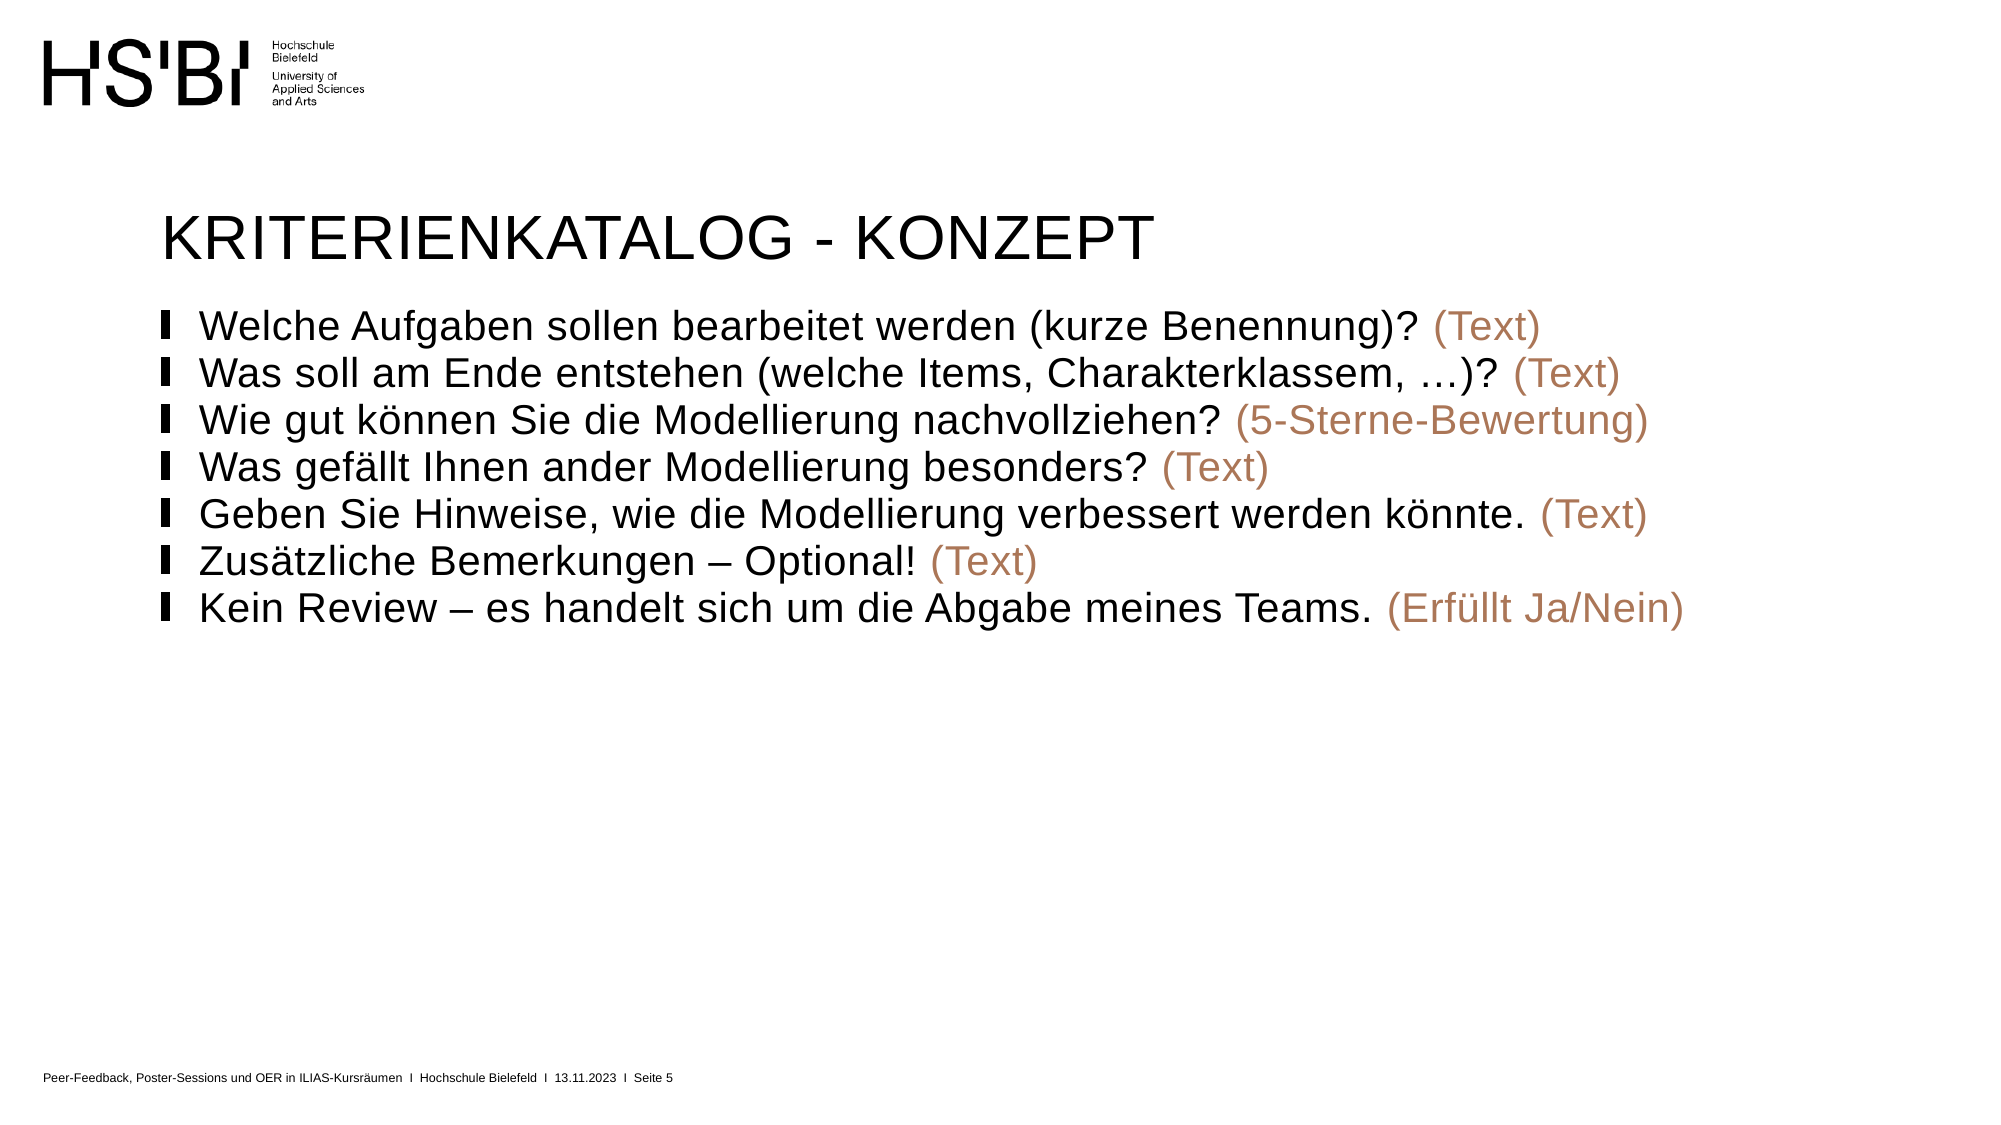

# Kriterienkatalog - konzept
Welche Aufgaben sollen bearbeitet werden (kurze Benennung)? (Text)
Was soll am Ende entstehen (welche Items, Charakterklassem, …)? (Text)
Wie gut können Sie die Modellierung nachvollziehen? (5-Sterne-Bewertung)
Was gefällt Ihnen ander Modellierung besonders? (Text)
Geben Sie Hinweise, wie die Modellierung verbessert werden könnte. (Text)
Zusätzliche Bemerkungen – Optional! (Text)
Kein Review – es handelt sich um die Abgabe meines Teams. (Erfüllt Ja/Nein)